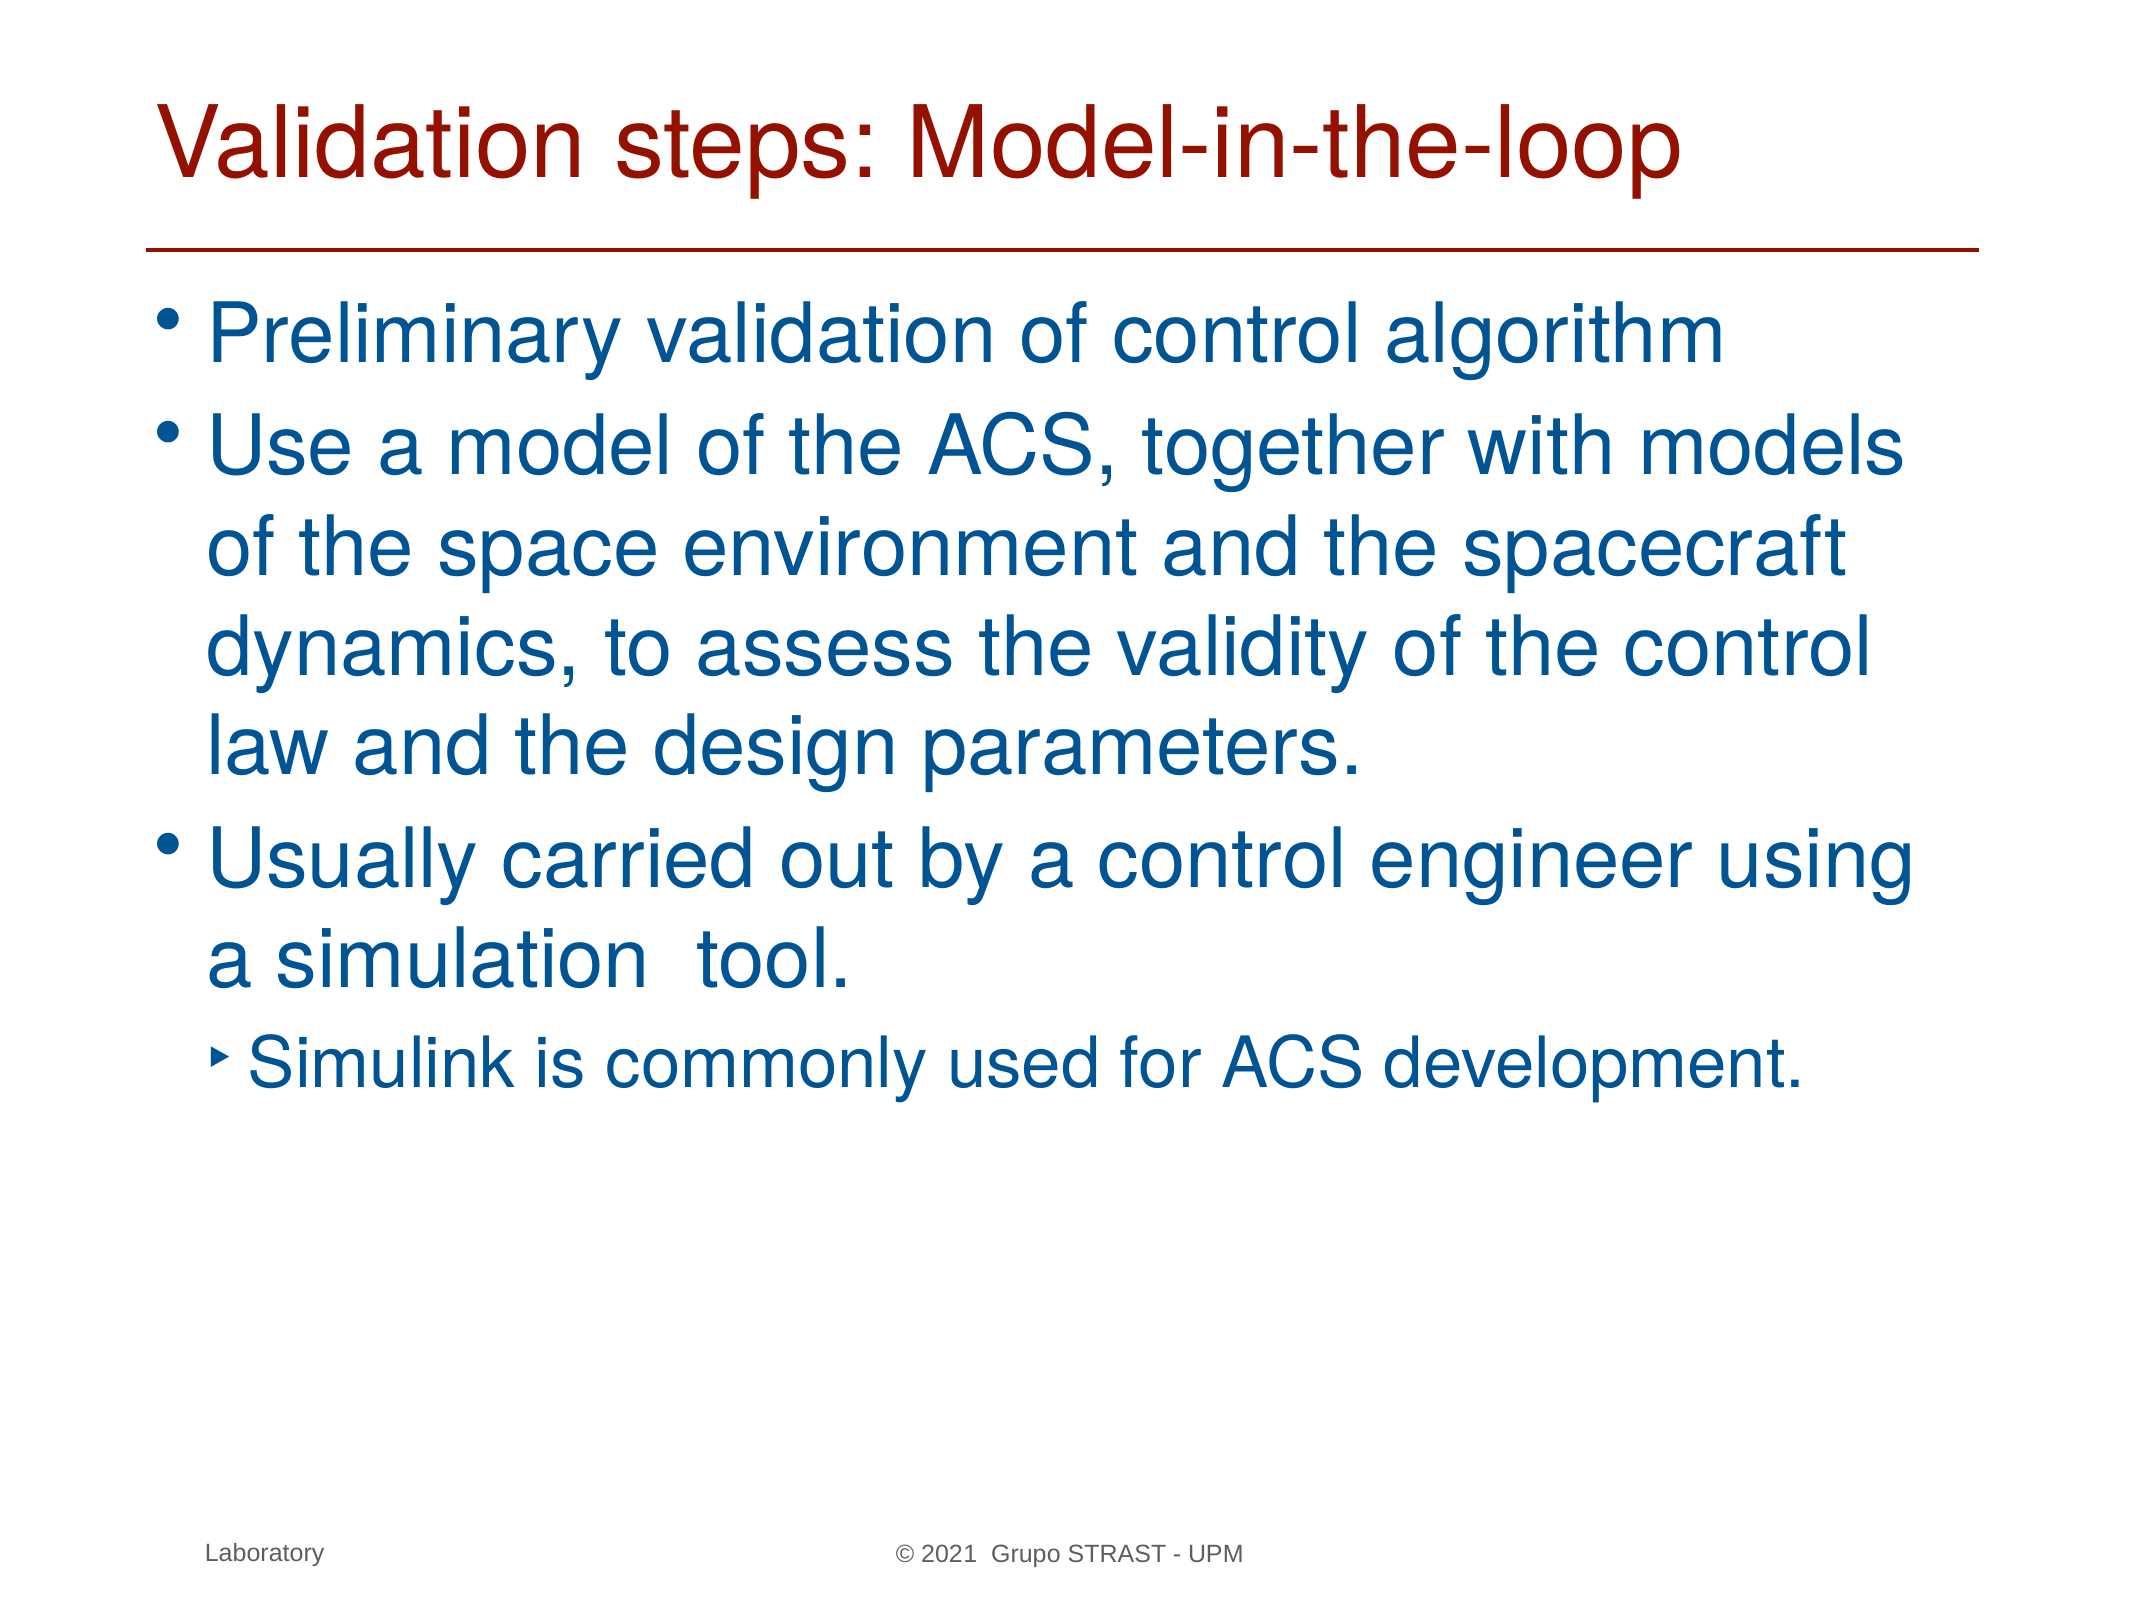

# Validation steps: Model-in-the-loop
Preliminary validation of control algorithm
Use a model of the ACS, together with models of the space environment and the spacecraft dynamics, to assess the validity of the control law and the design parameters.
Usually carried out by a control engineer using a simulation  tool.
Simulink is commonly used for ACS development.